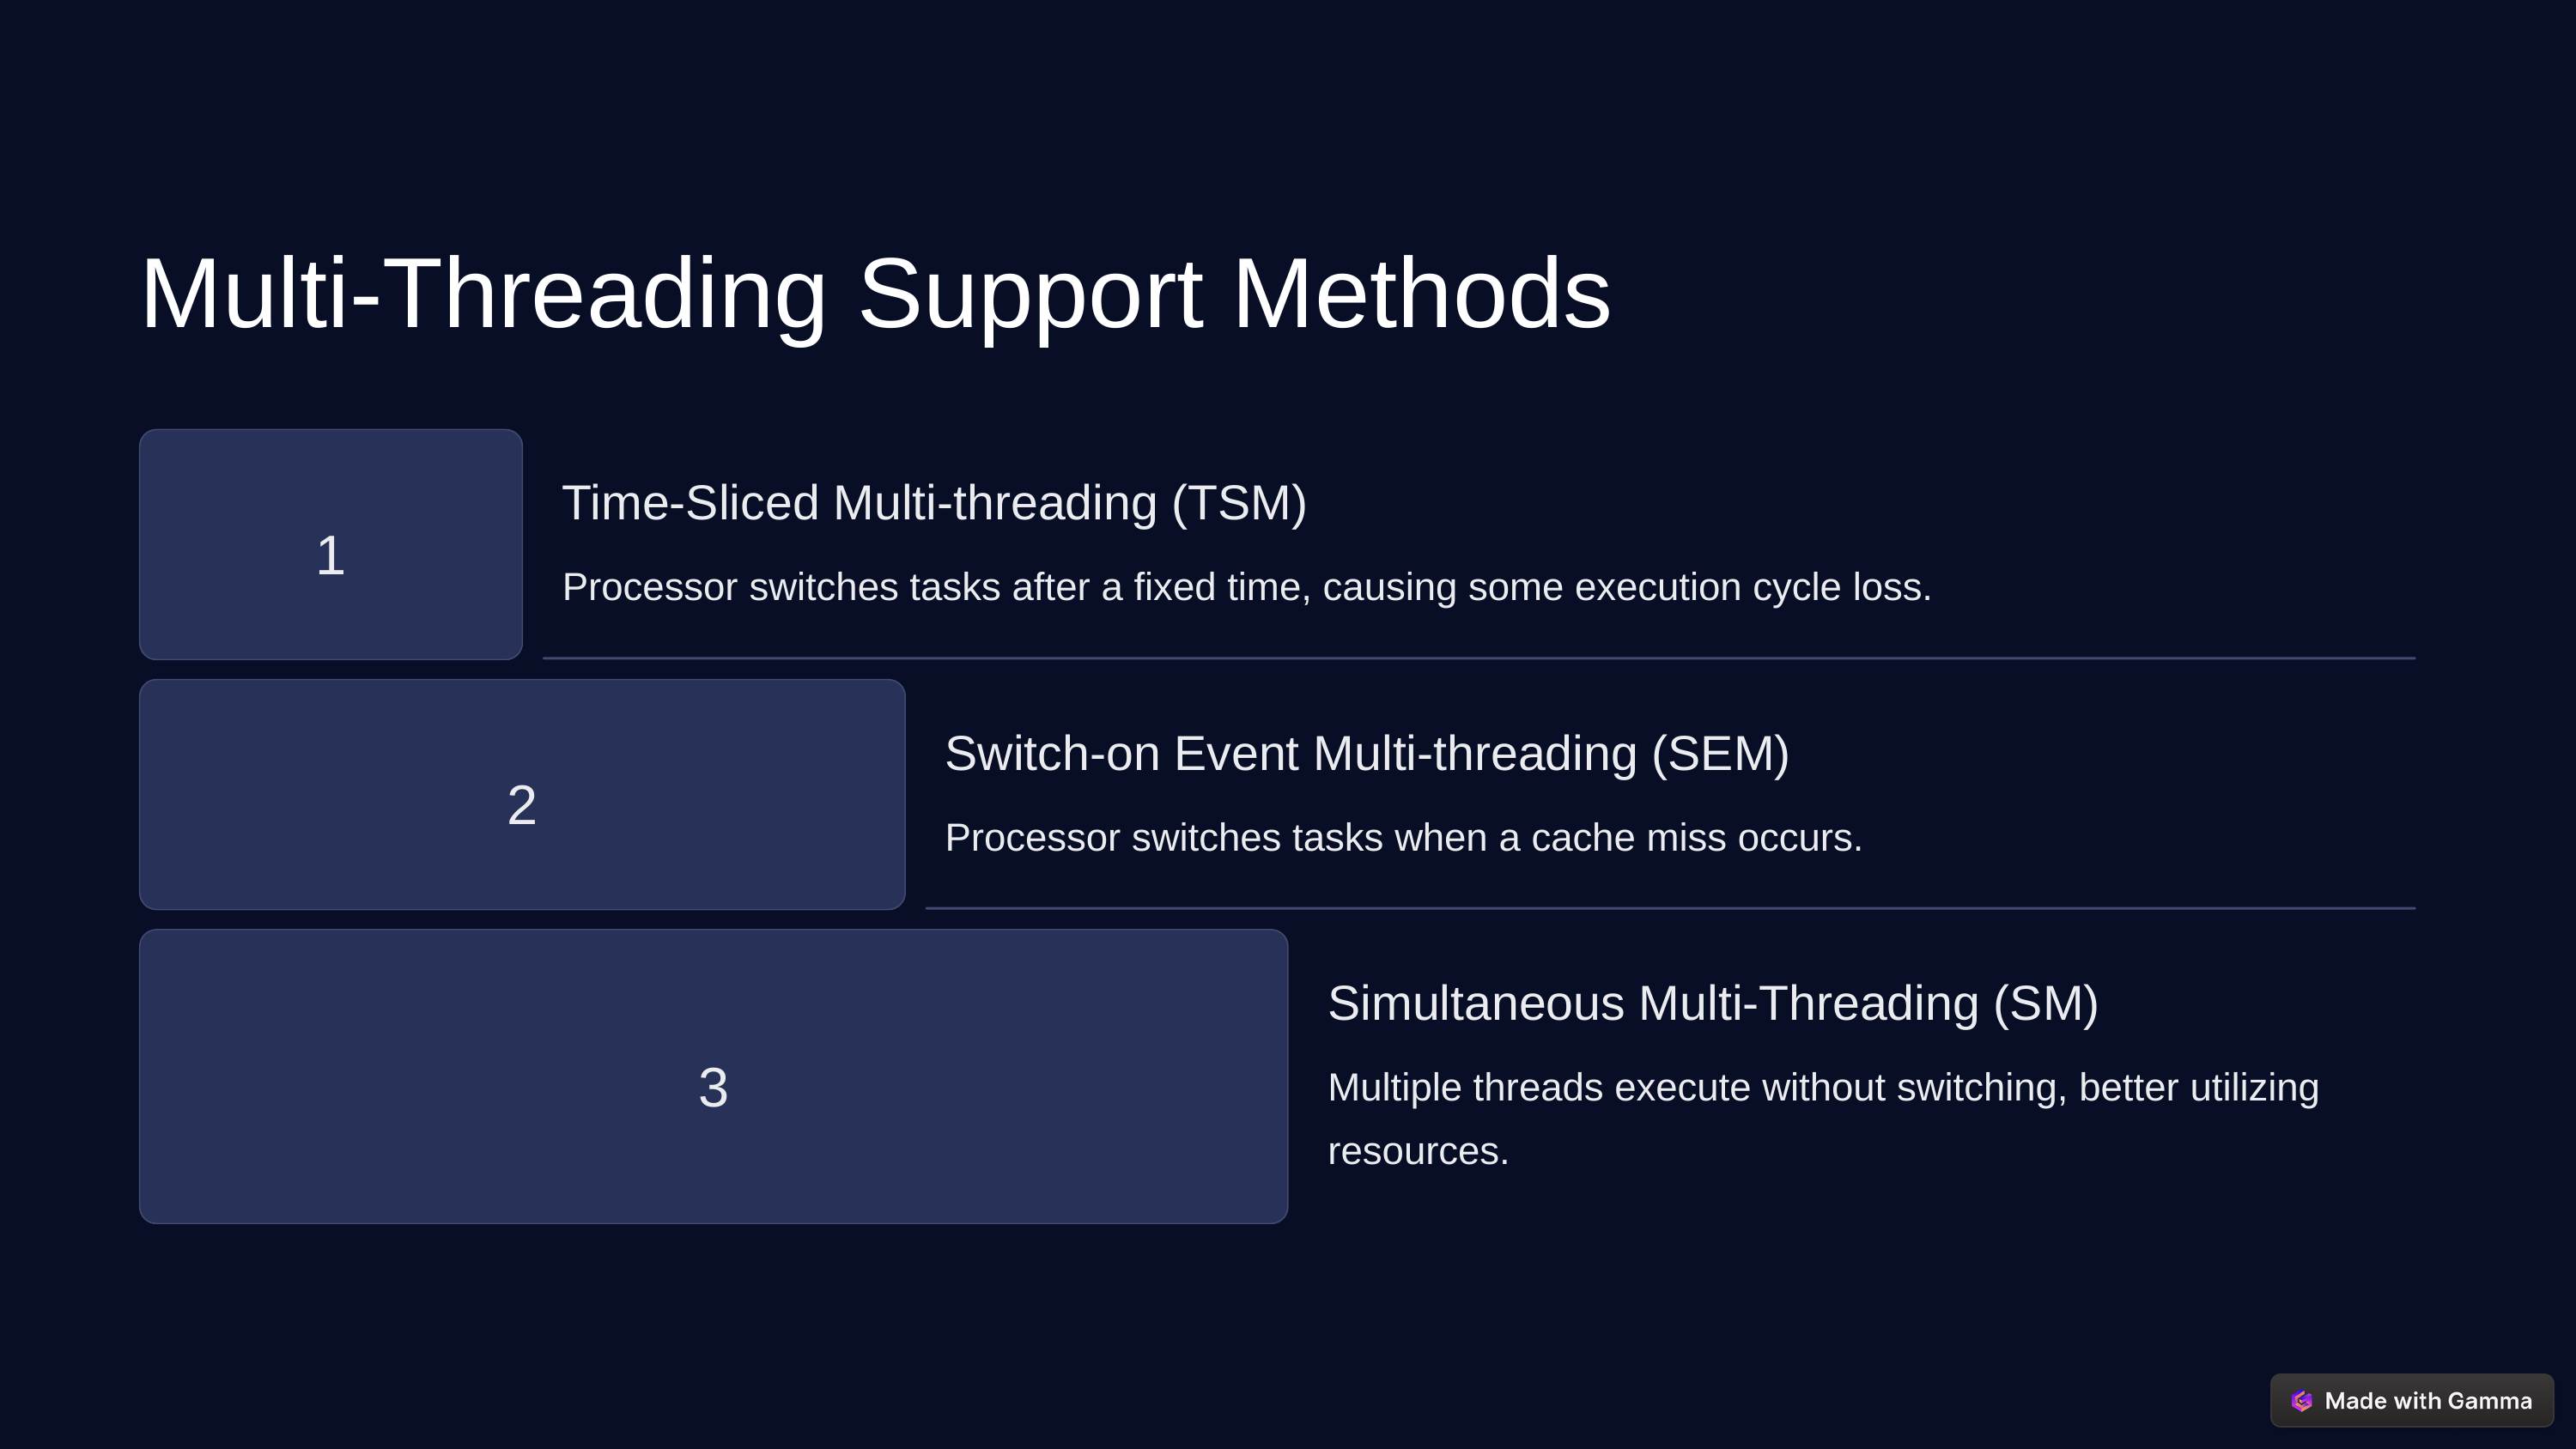

Multi-Threading Support Methods

Time-Sliced Multi-threading (TSM)

1

Processor switches tasks after a fixed time, causing some execution cycle loss.

Switch-on Event Multi-threading (SEM)

2

Processor switches tasks when a cache miss occurs.

Simultaneous Multi-Threading (SM)

3

Multiple threads execute without switching, better utilizing resources.